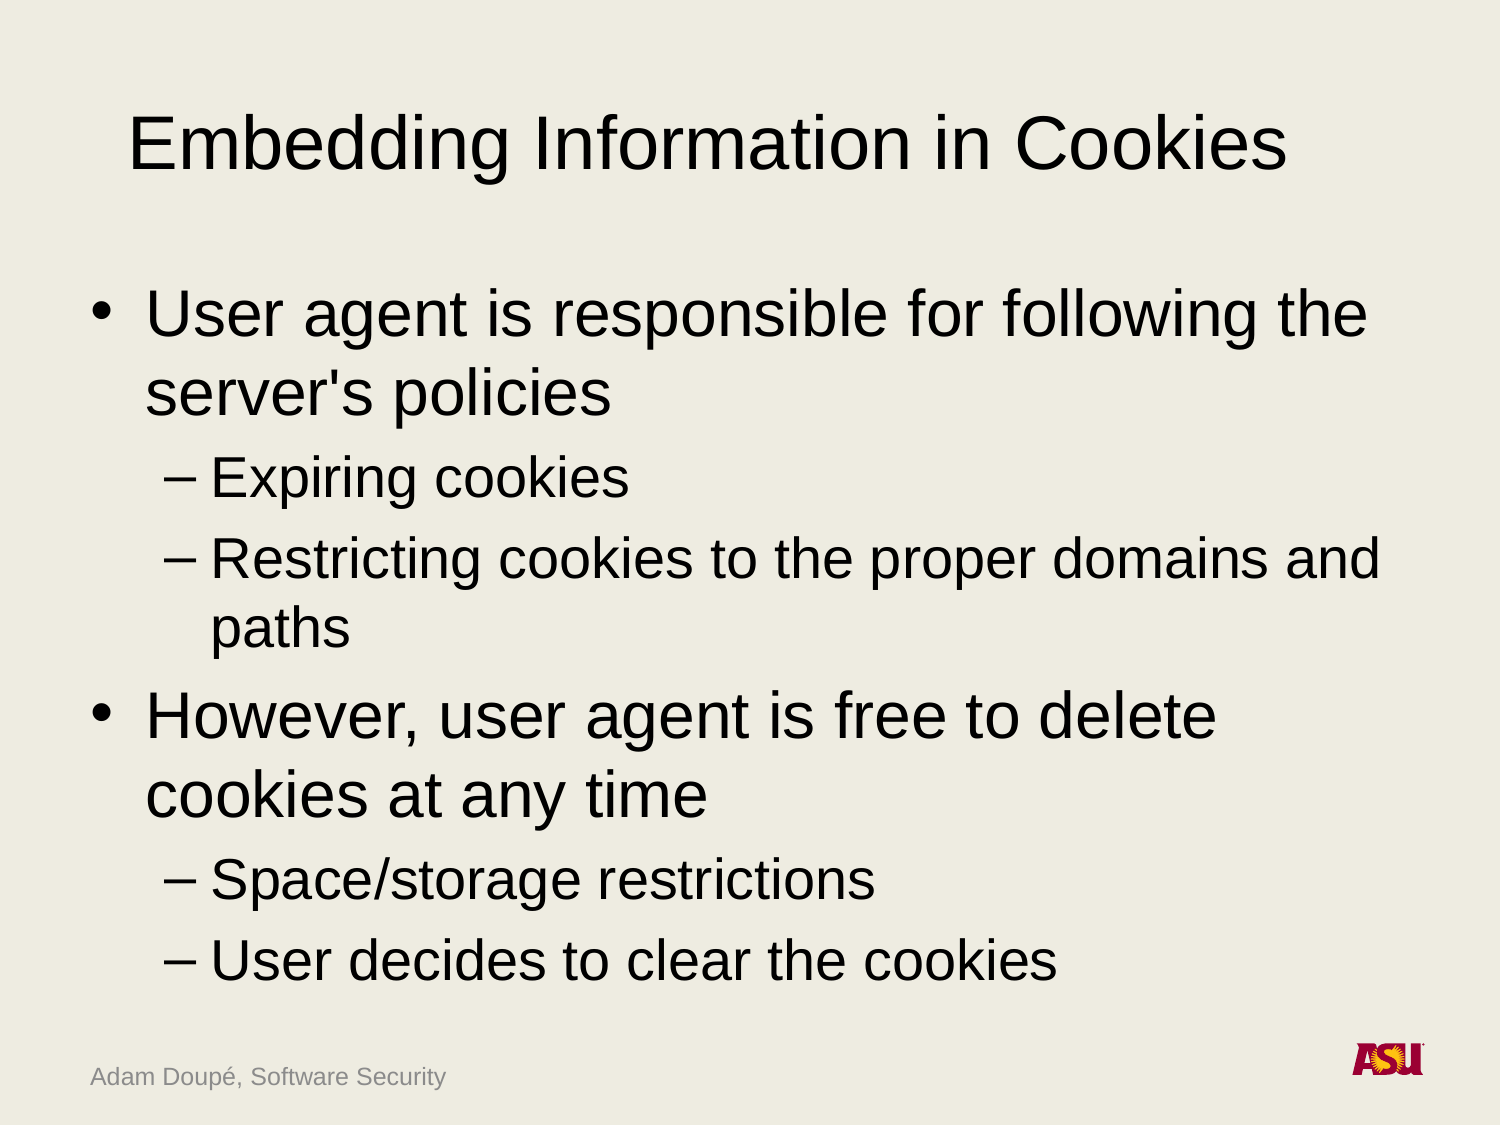

# Embedding Information in Cookies
User agent is responsible for following the server's policies
Expiring cookies
Restricting cookies to the proper domains and paths
However, user agent is free to delete cookies at any time
Space/storage restrictions
User decides to clear the cookies